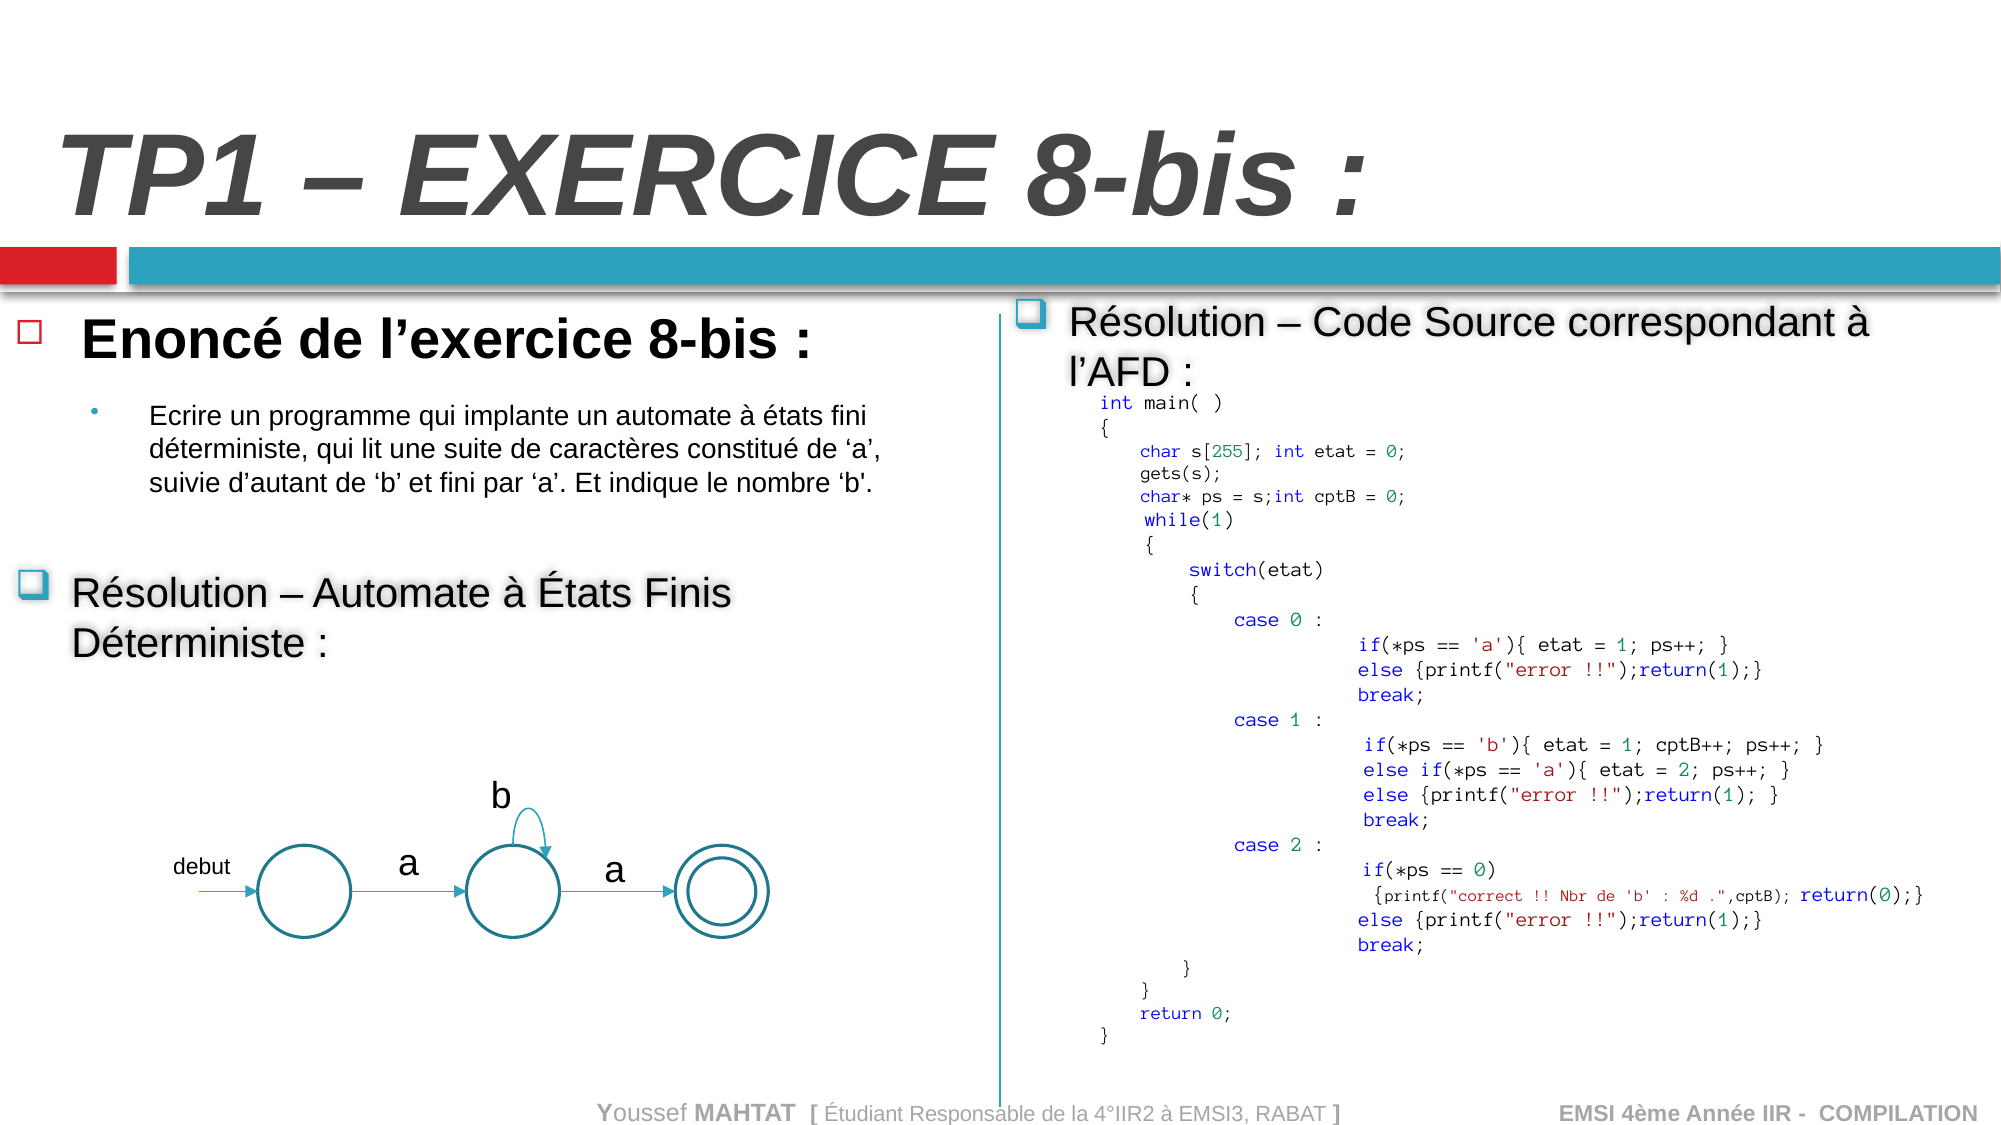

# TP1 – EXERCICE 8-bis :
Enoncé de l’exercice 8-bis :
Ecrire un programme qui implante un automate à états fini déterministe, qui lit une suite de caractères constitué de ‘a’, suivie d’autant de ‘b’ et fini par ‘a’. Et indique le nombre ‘b'.
Résolution – Code Source correspondant à l’AFD :
int main( )
{
    char s[255]; int etat = 0;
    gets(s);
    char* ps = s;int cptB = 0;
    while(1)
    {
        switch(etat)
        {
            case 0 :
   if(*ps == 'a'){ etat = 1; ps++; }
   else {printf("error !!");return(1);}
   break;
            case 1 :
if(*ps == 'b'){ etat = 1; cptB++; ps++; }
else if(*ps == 'a'){ etat = 2; ps++; }
else {printf("error !!");return(1); }
break;
            case 2 :
	          if(*ps == 0)
	           {printf("correct !! Nbr de 'b' : %d .",cptB); return(0);}
                       else {printf("error !!");return(1);}
                       break;
        }
    }
    return 0;
}
Résolution – Automate à États Finis Déterministe :
b
a
a
debut
0
1

2